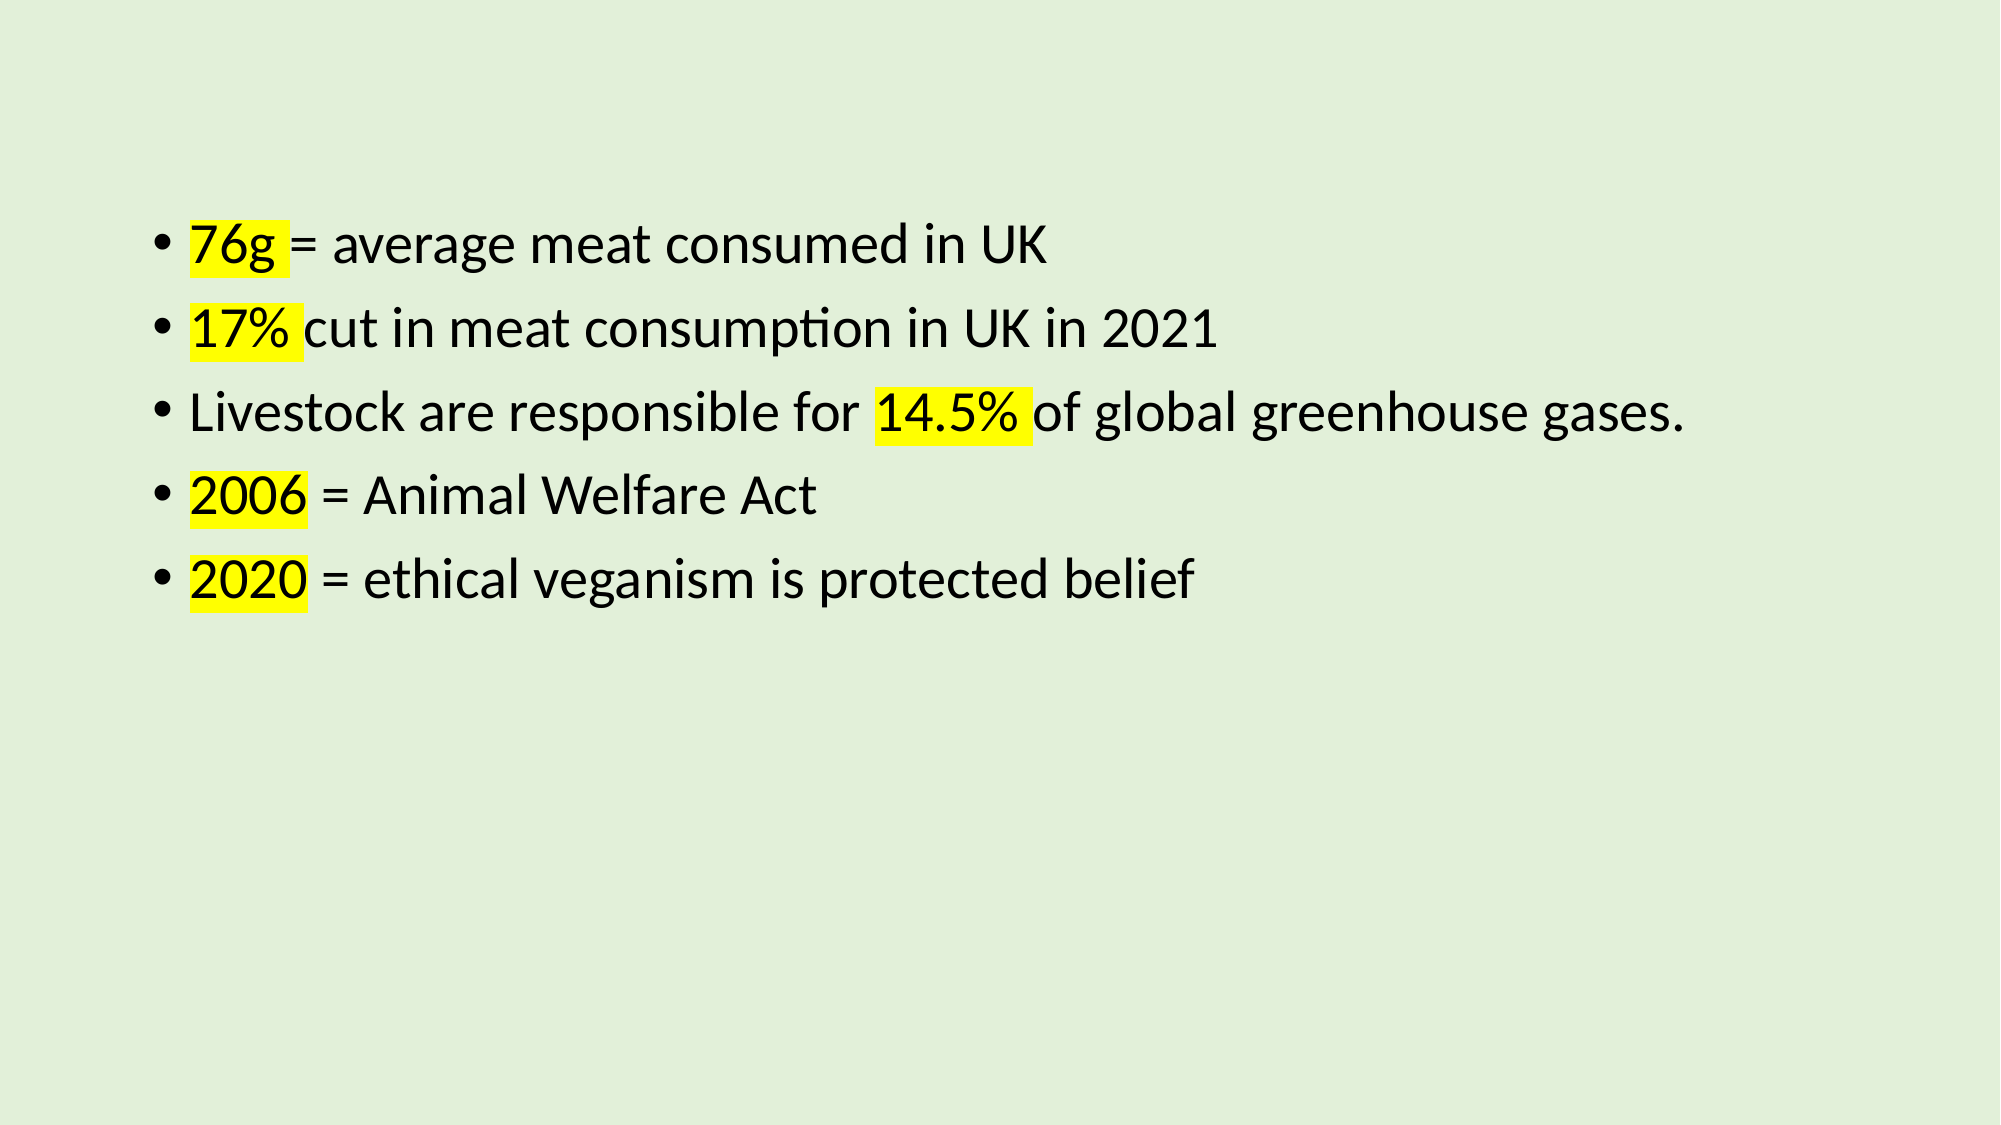

76g = average meat consumed in UK
17% cut in meat consumption in UK in 2021
Livestock are responsible for 14.5% of global greenhouse gases.
2006 = Animal Welfare Act
2020 = ethical veganism is protected belief